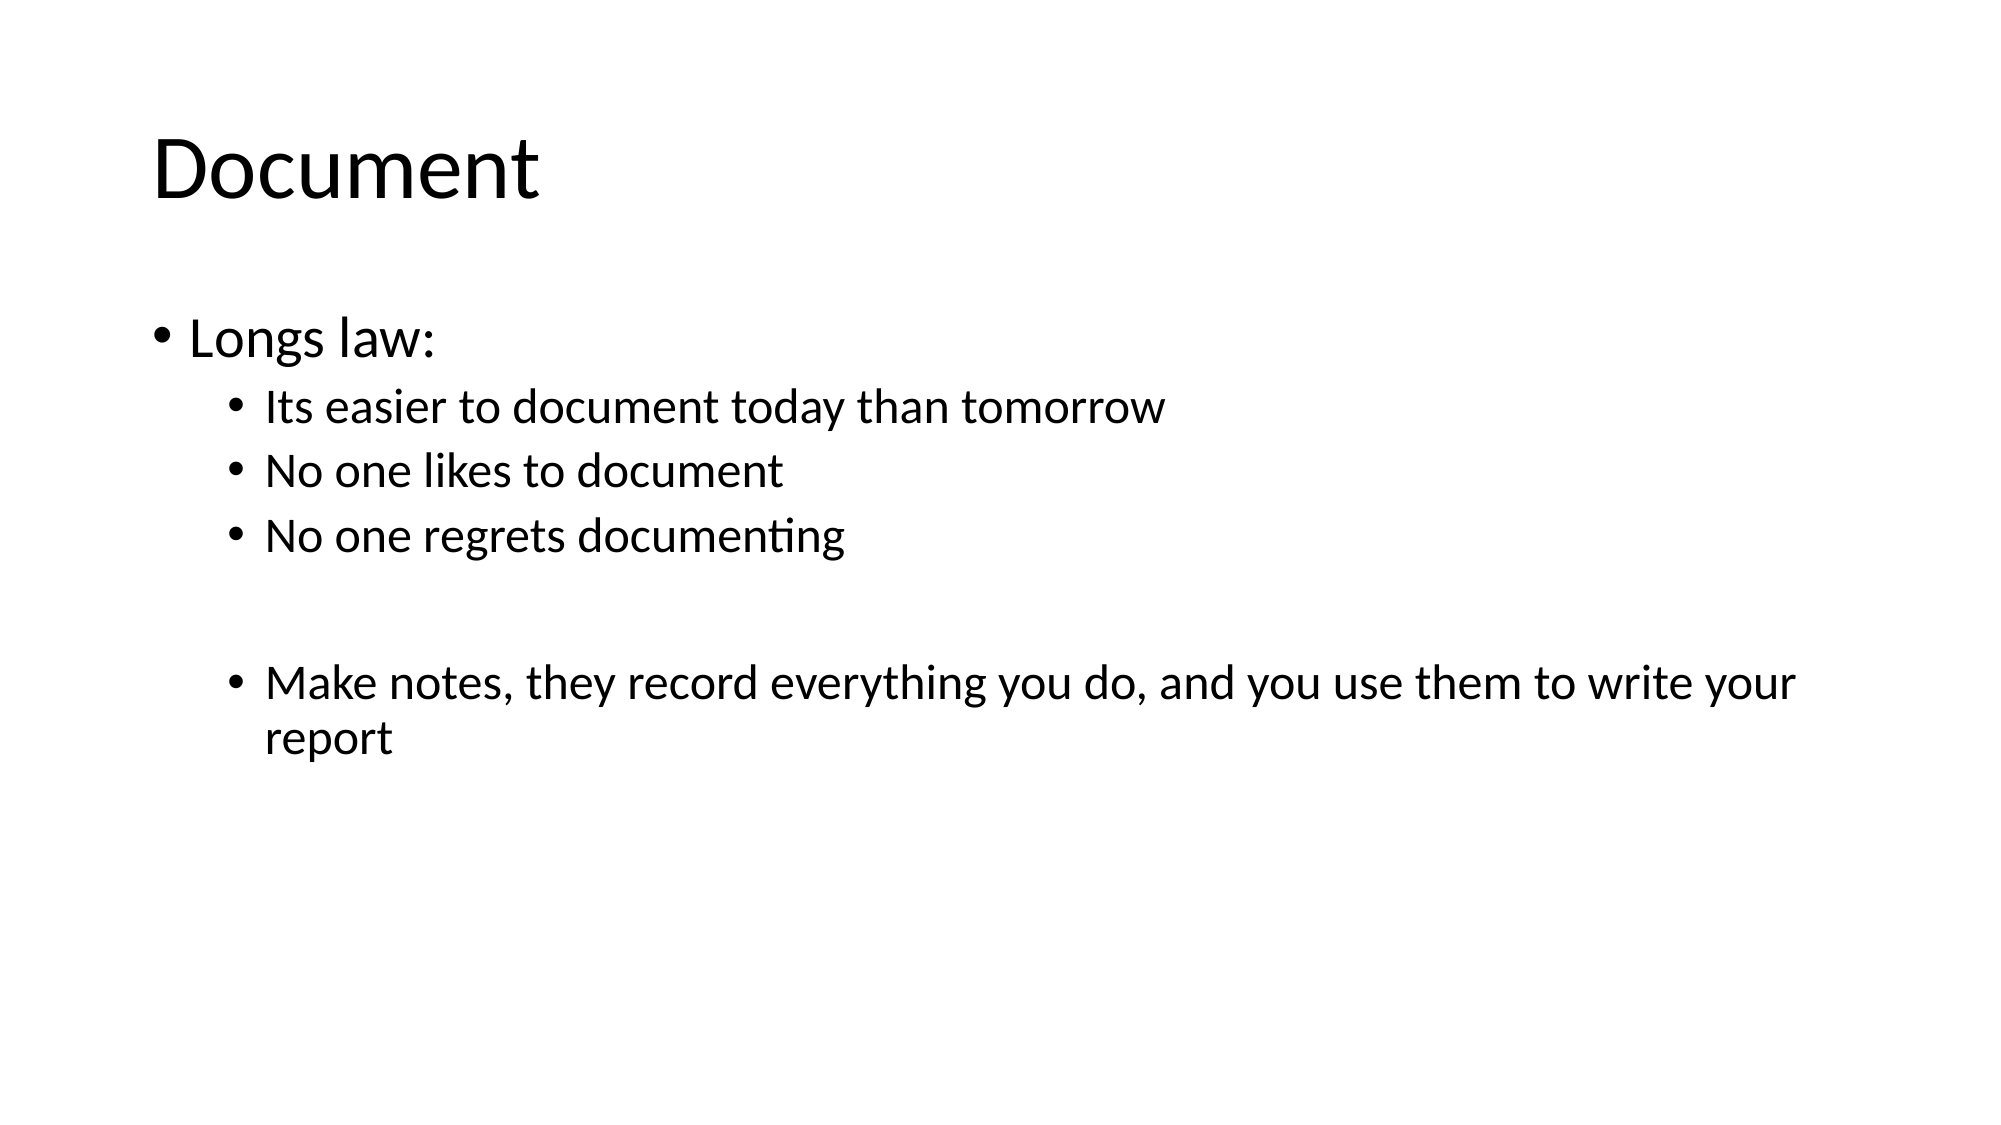

# Document
Longs law:
Its easier to document today than tomorrow
No one likes to document
No one regrets documenting

Make notes, they record everything you do, and you use them to write your report